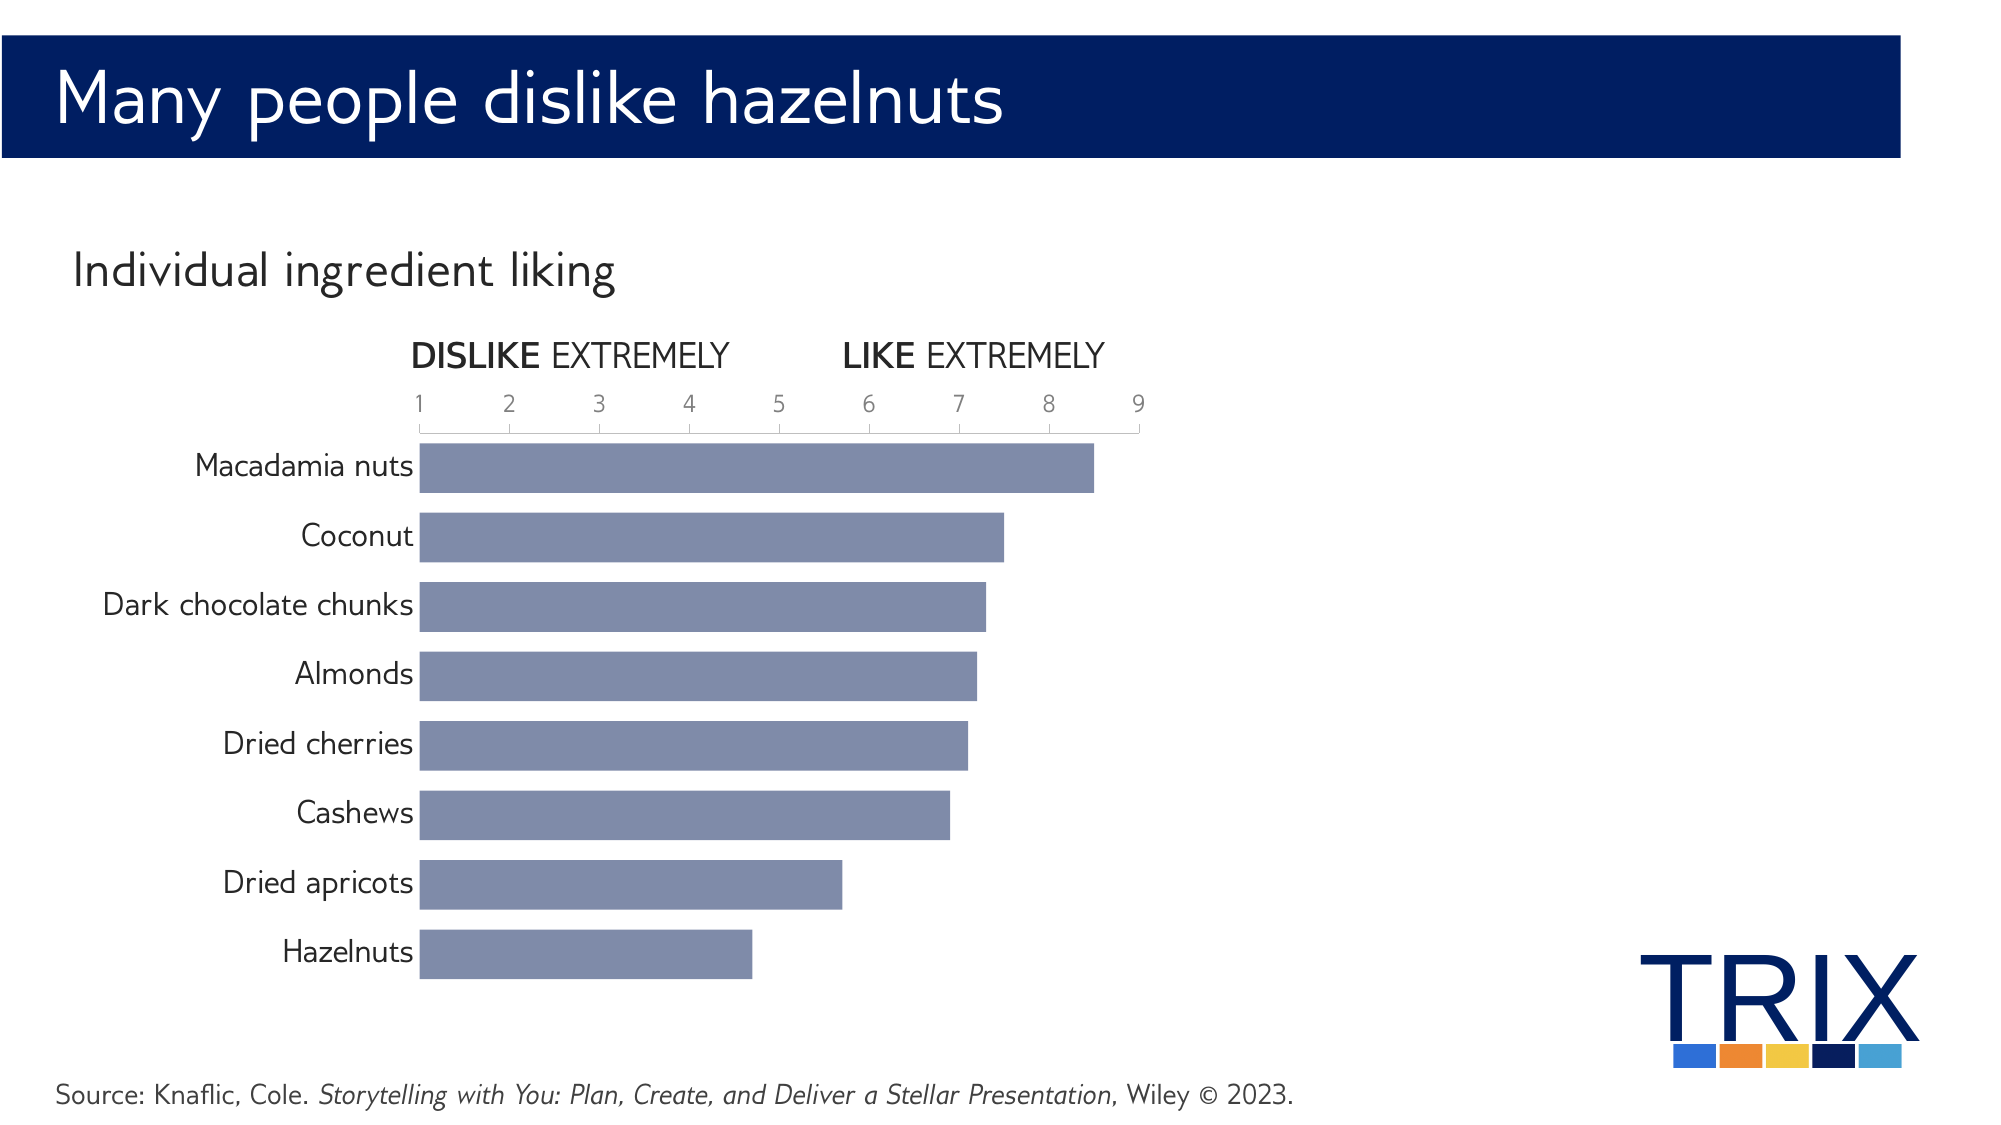

# Many people dislike hazelnuts

### Chart: Individual ingredient liking

| Category | 8.5 |
|---|---|
| Macadamia nuts | 8.5 |
| Coconut | 7.5 |
| Dark chocolate chunks | 7.3 |
| Almonds | 7.2 |
| Dried cherries | 7.1 |
| Cashews | 6.9 |
| Dried apricots | 5.7 |
| Hazelnuts | 4.7 |
DISLIKE EXTREMELY          LIKE EXTREMELY